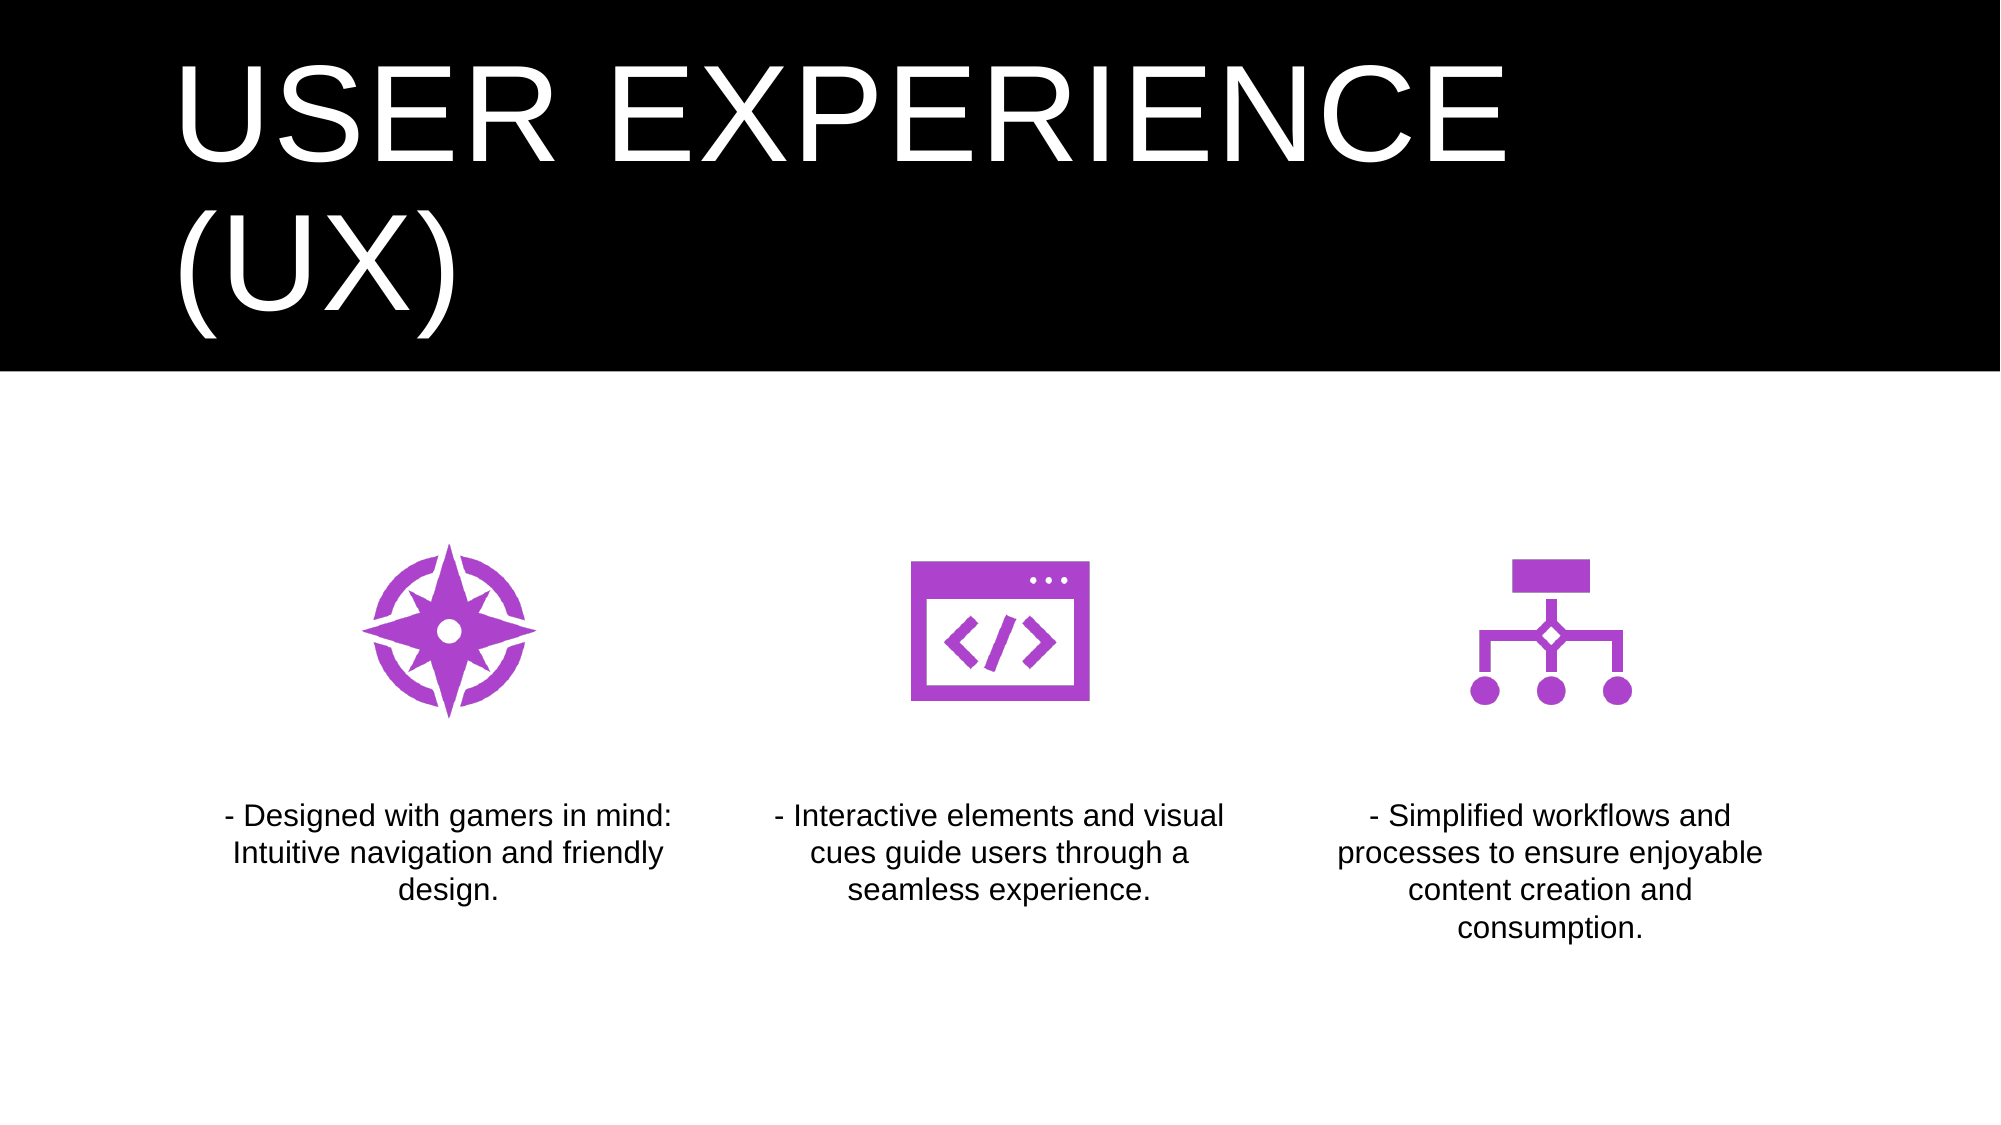

# User Experience (UX)
- Designed with gamers in mind: Intuitive navigation and friendly design.
- Interactive elements and visual cues guide users through a seamless experience.
- Simplified workflows and processes to ensure enjoyable content creation and consumption.